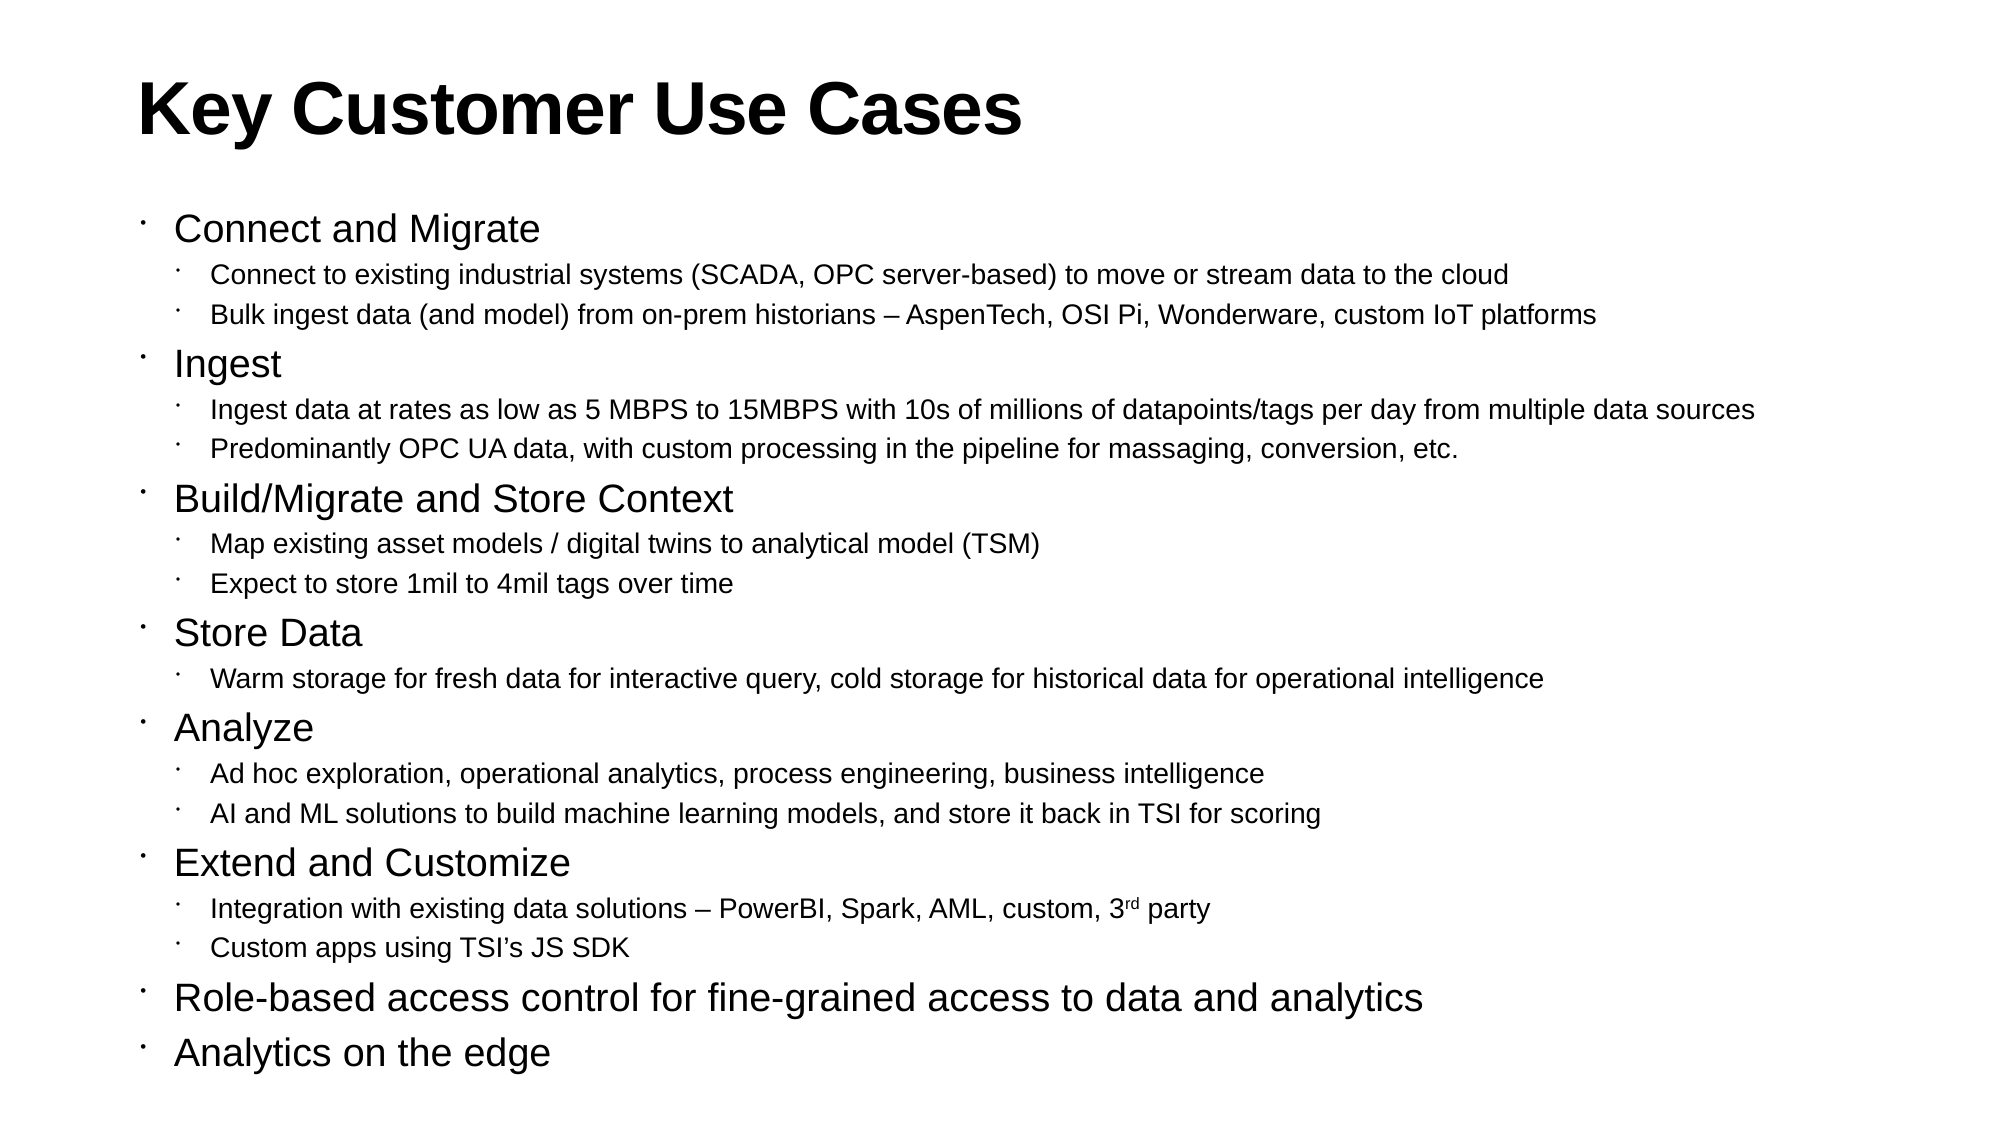

# Key Customer Use Cases
Connect and Migrate
Connect to existing industrial systems (SCADA, OPC server-based) to move or stream data to the cloud
Bulk ingest data (and model) from on-prem historians – AspenTech, OSI Pi, Wonderware, custom IoT platforms
Ingest
Ingest data at rates as low as 5 MBPS to 15MBPS with 10s of millions of datapoints/tags per day from multiple data sources
Predominantly OPC UA data, with custom processing in the pipeline for massaging, conversion, etc.
Build/Migrate and Store Context
Map existing asset models / digital twins to analytical model (TSM)
Expect to store 1mil to 4mil tags over time
Store Data
Warm storage for fresh data for interactive query, cold storage for historical data for operational intelligence
Analyze
Ad hoc exploration, operational analytics, process engineering, business intelligence
AI and ML solutions to build machine learning models, and store it back in TSI for scoring
Extend and Customize
Integration with existing data solutions – PowerBI, Spark, AML, custom, 3rd party
Custom apps using TSI’s JS SDK
Role-based access control for fine-grained access to data and analytics
Analytics on the edge